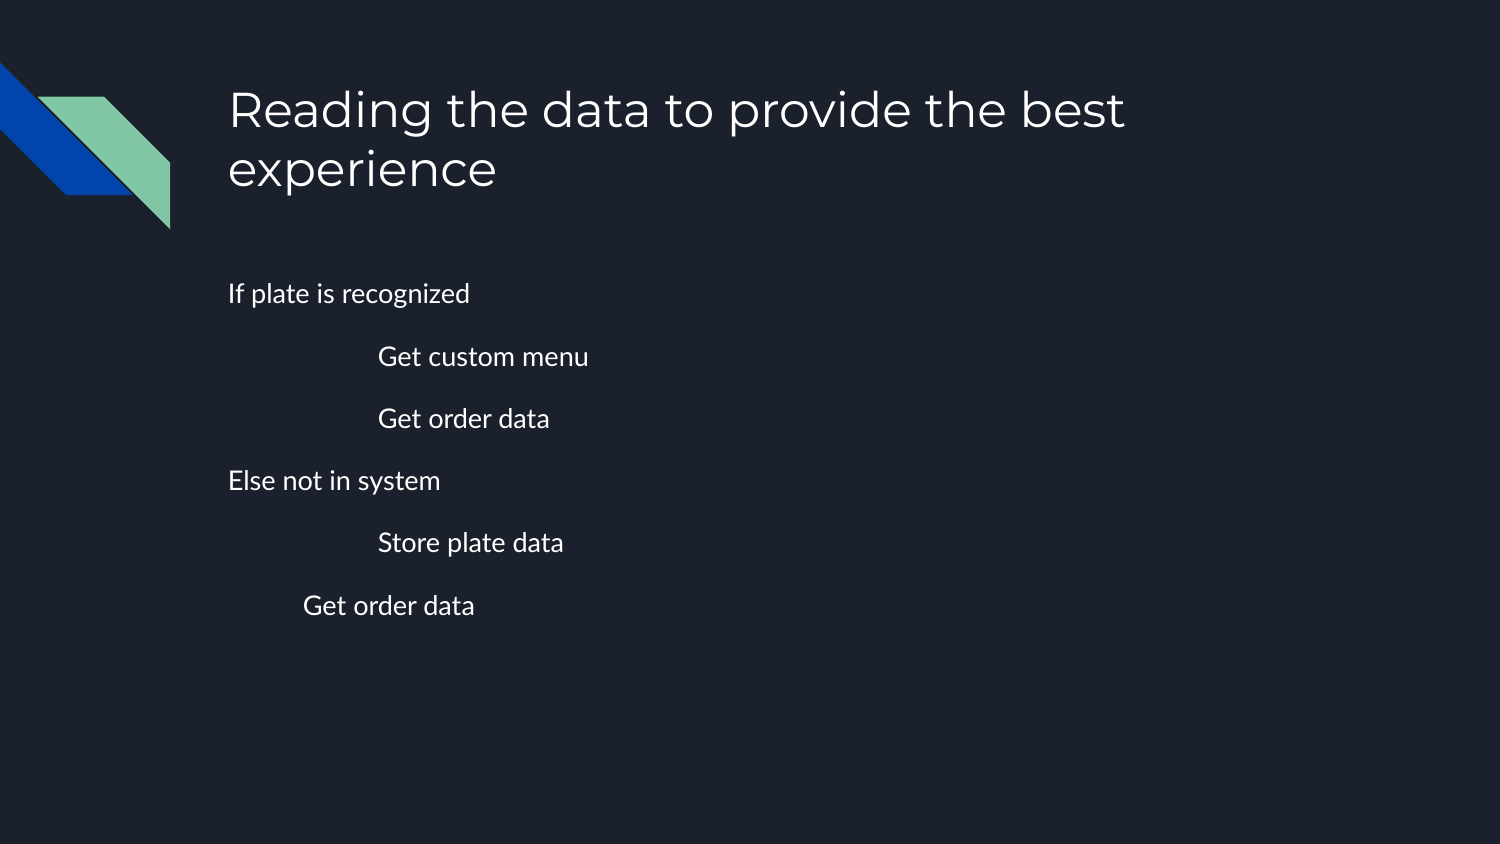

# Reading the data to provide the best experience
If plate is recognized
	Get custom menu
	Get order data
Else not in system
	Store plate data
Get order data